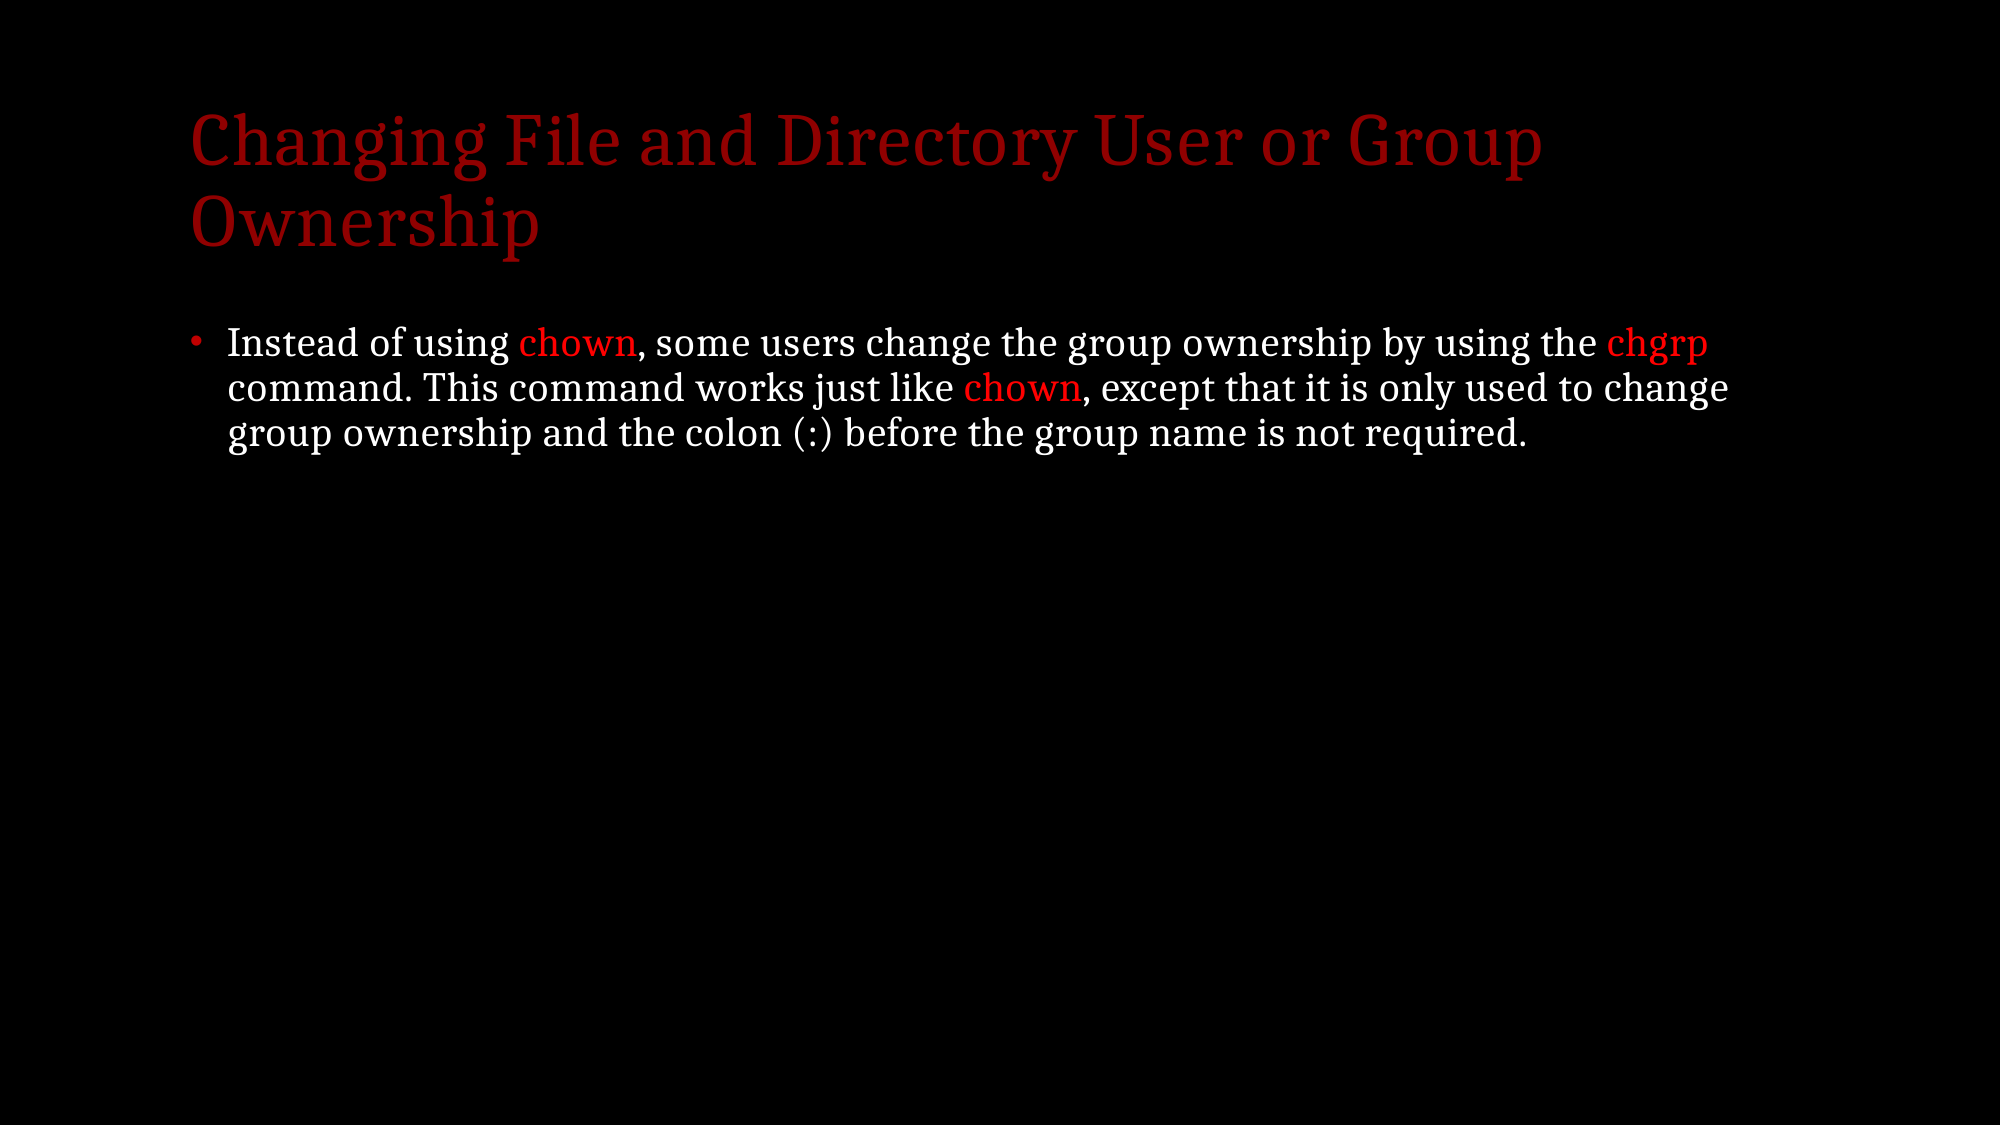

# Changing File and Directory User or Group Ownership
Instead of using chown, some users change the group ownership by using the chgrp command. This command works just like chown, except that it is only used to change group ownership and the colon (:) before the group name is not required.